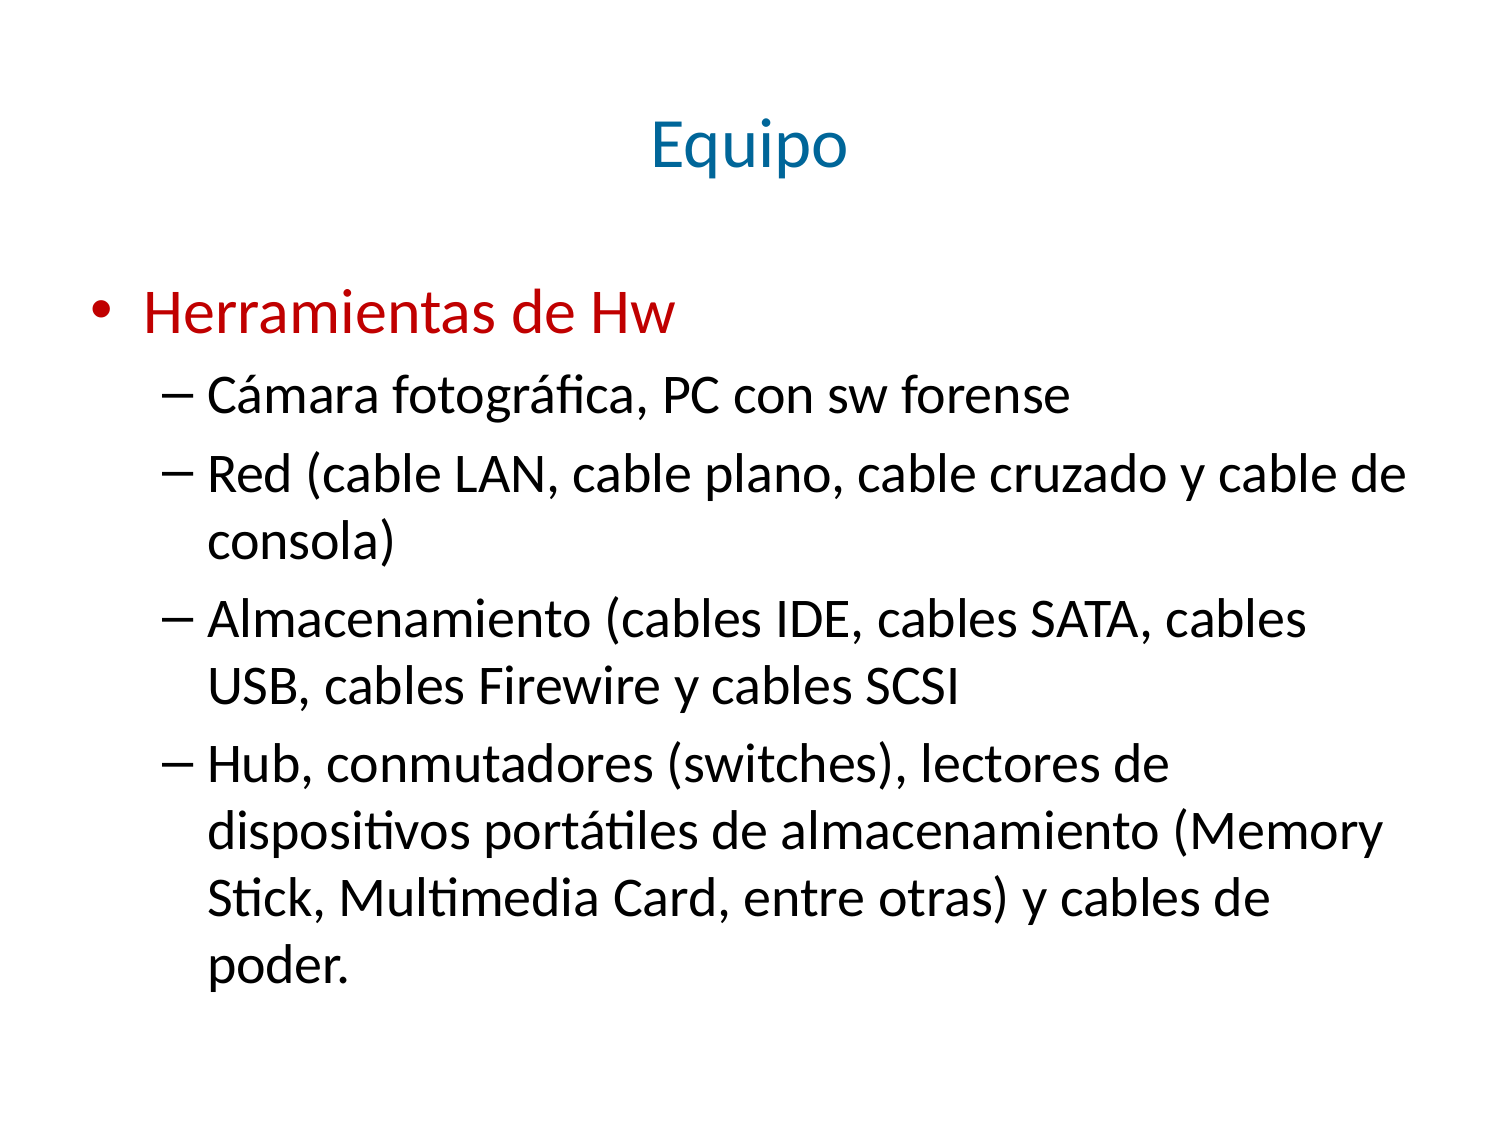

# Equipo
Herramientas de Hw
Cámara fotográfica, PC con sw forense
Red (cable LAN, cable plano, cable cruzado y cable de consola)
Almacenamiento (cables IDE, cables SATA, cables USB, cables Firewire y cables SCSI
Hub, conmutadores (switches), lectores de dispositivos portátiles de almacenamiento (Memory Stick, Multimedia Card, entre otras) y cables de poder.